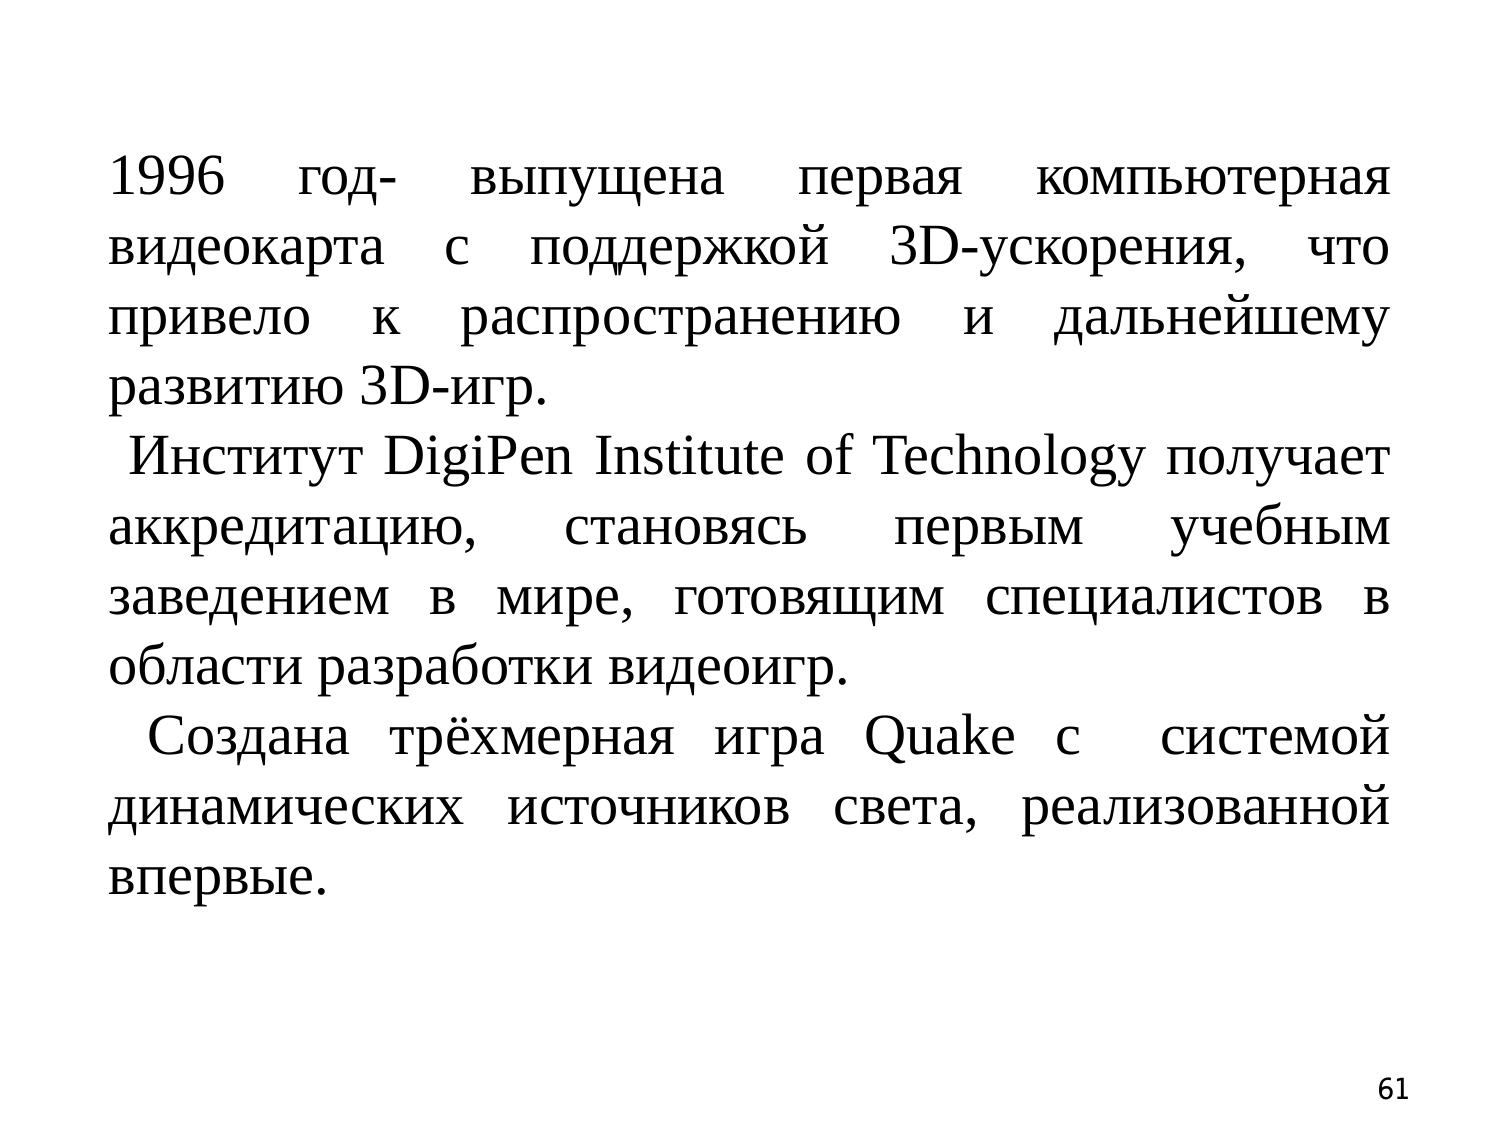

1996 год- выпущена первая компьютерная видеокарта с поддержкой 3D-ускорения, что привело к распространению и дальнейшему развитию 3D-игр.
 Институт DigiPen Institute of Technology получает аккредитацию, становясь первым учебным заведением в мире, готовящим специалистов в области разработки видеоигр.
 Создана трёхмерная игра Quake с  системой динамических источников света, реализованной впервые.

61